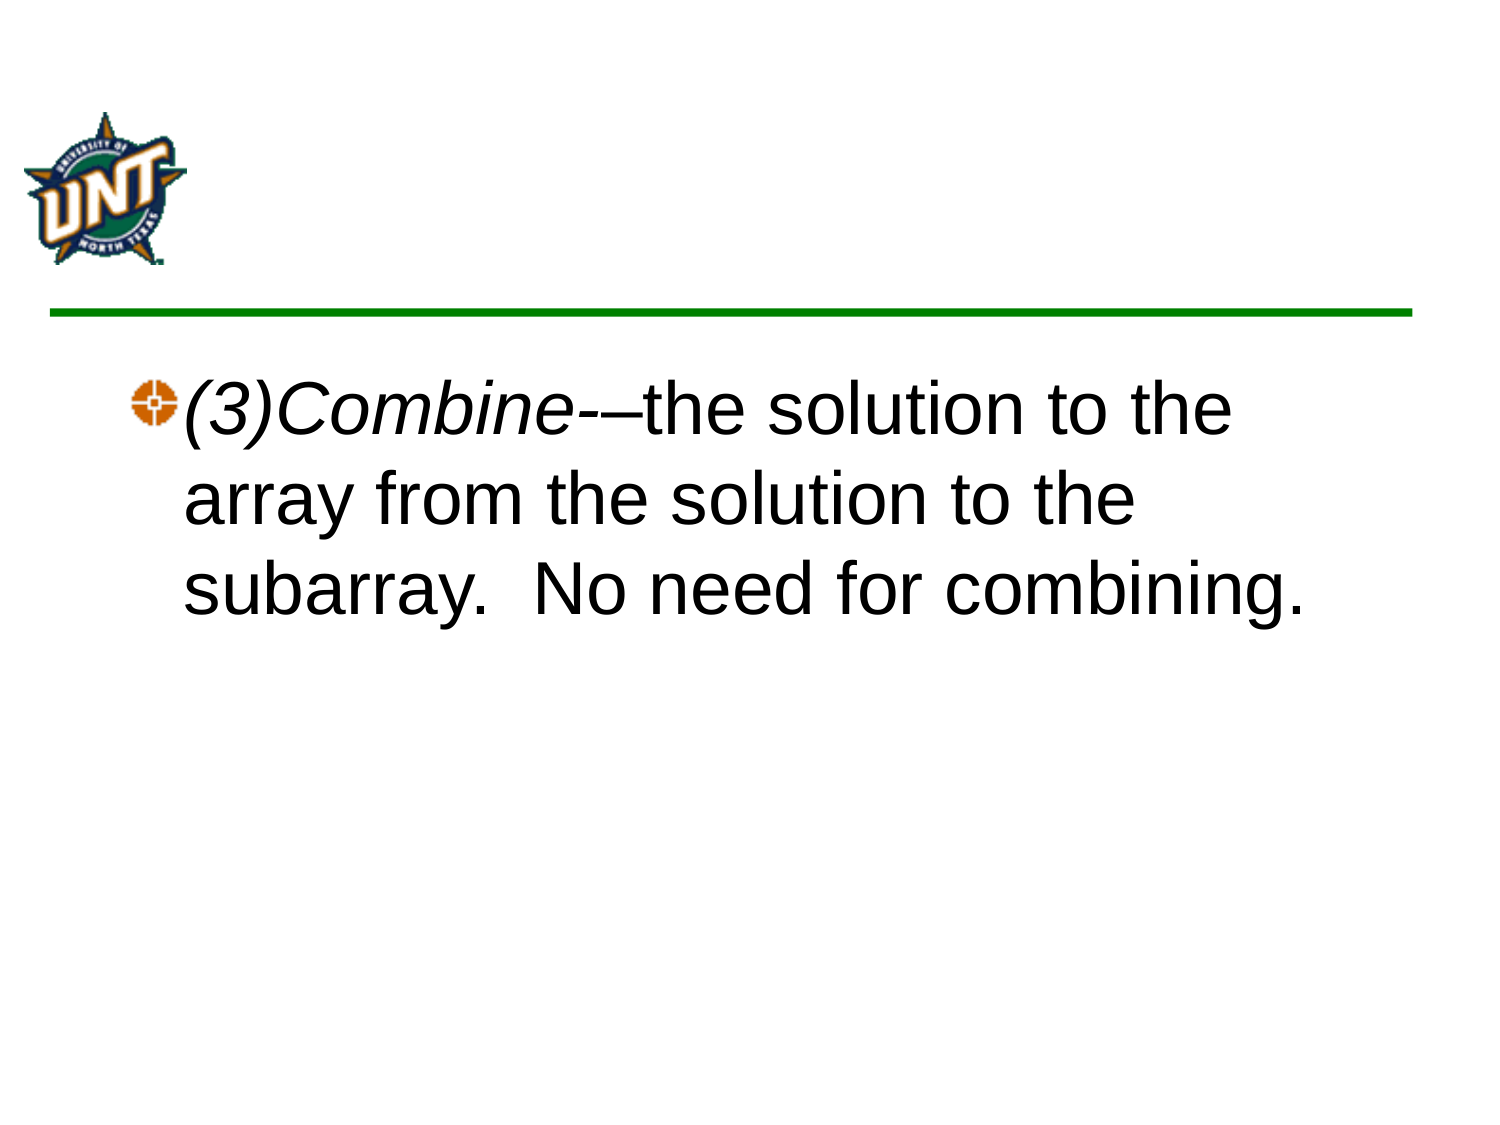

(3)Combine-–the solution to the array from the solution to the subarray.  No need for combining.